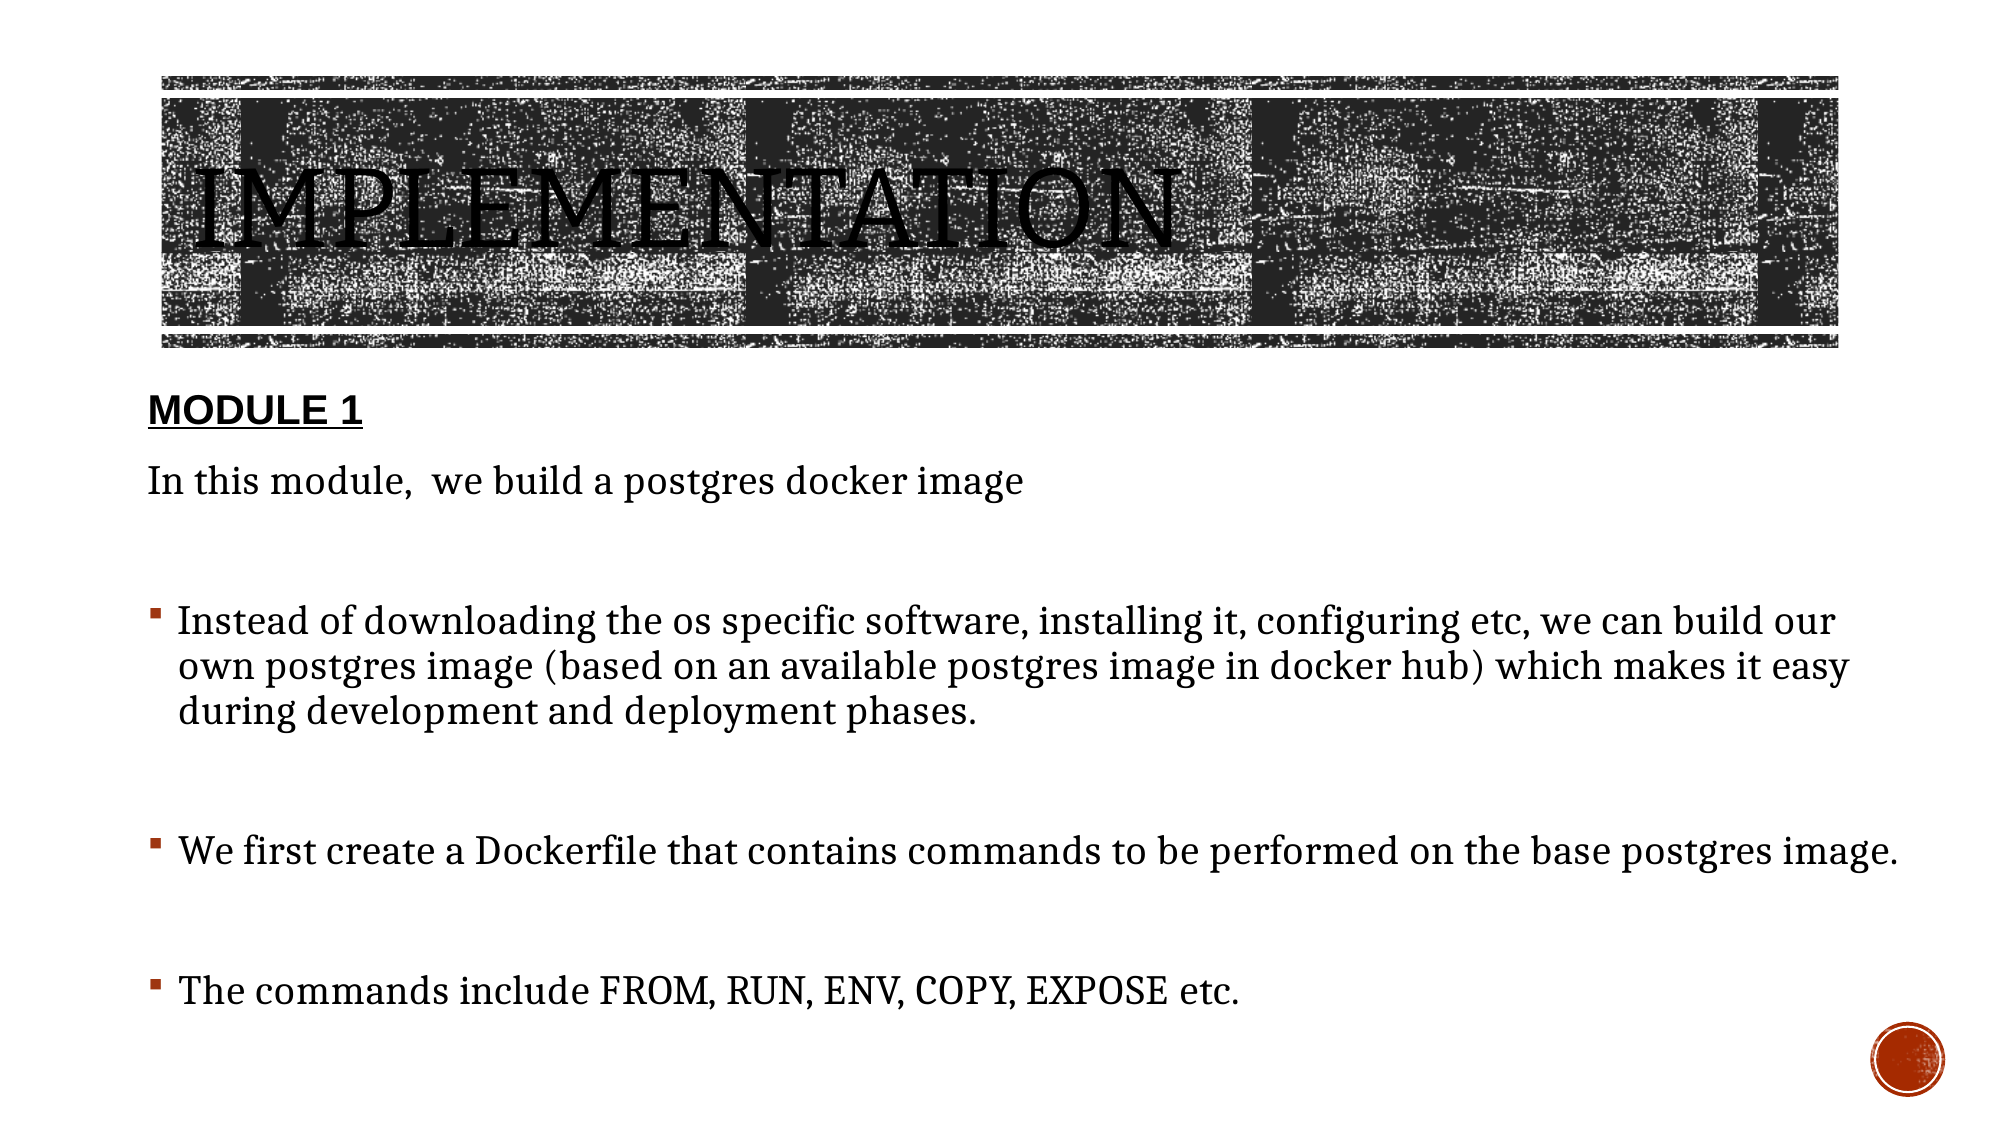

# IMPLEMENTATION

MODULE 1
In this module,  we build a postgres docker image

Instead of downloading the os specific software, installing it, configuring etc, we can build our own postgres image (based on an available postgres image in docker hub) which makes it easy during development and deployment phases.

We first create a Dockerfile that contains commands to be performed on the base postgres image.

The commands include FROM, RUN, ENV, COPY, EXPOSE etc.